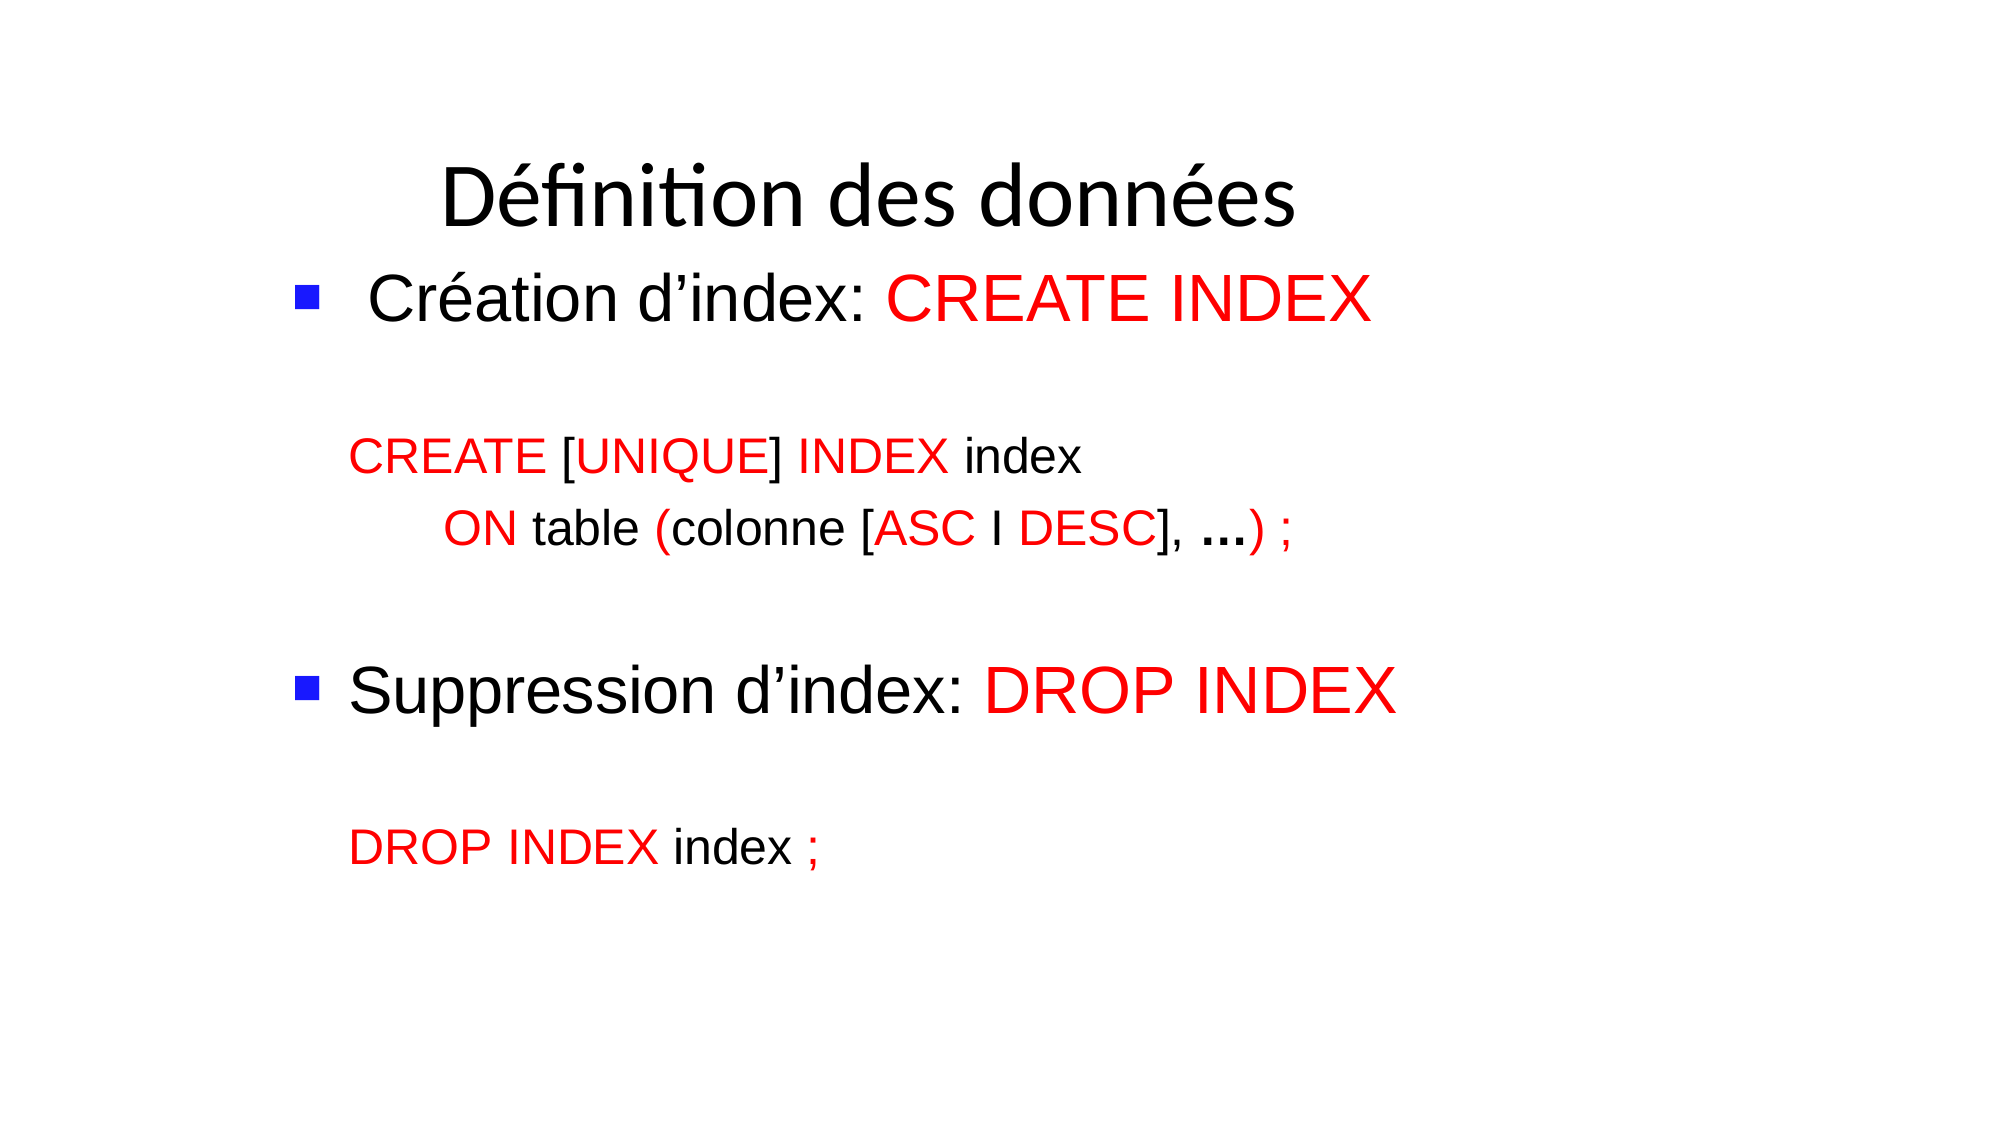

# Définition des données
Création d’index: CREATE INDEX

CREATE [UNIQUE] INDEX index
ON table (colonne [ASC I DESC], …) ;

Suppression d’index: DROP INDEX

DROP INDEX index ;